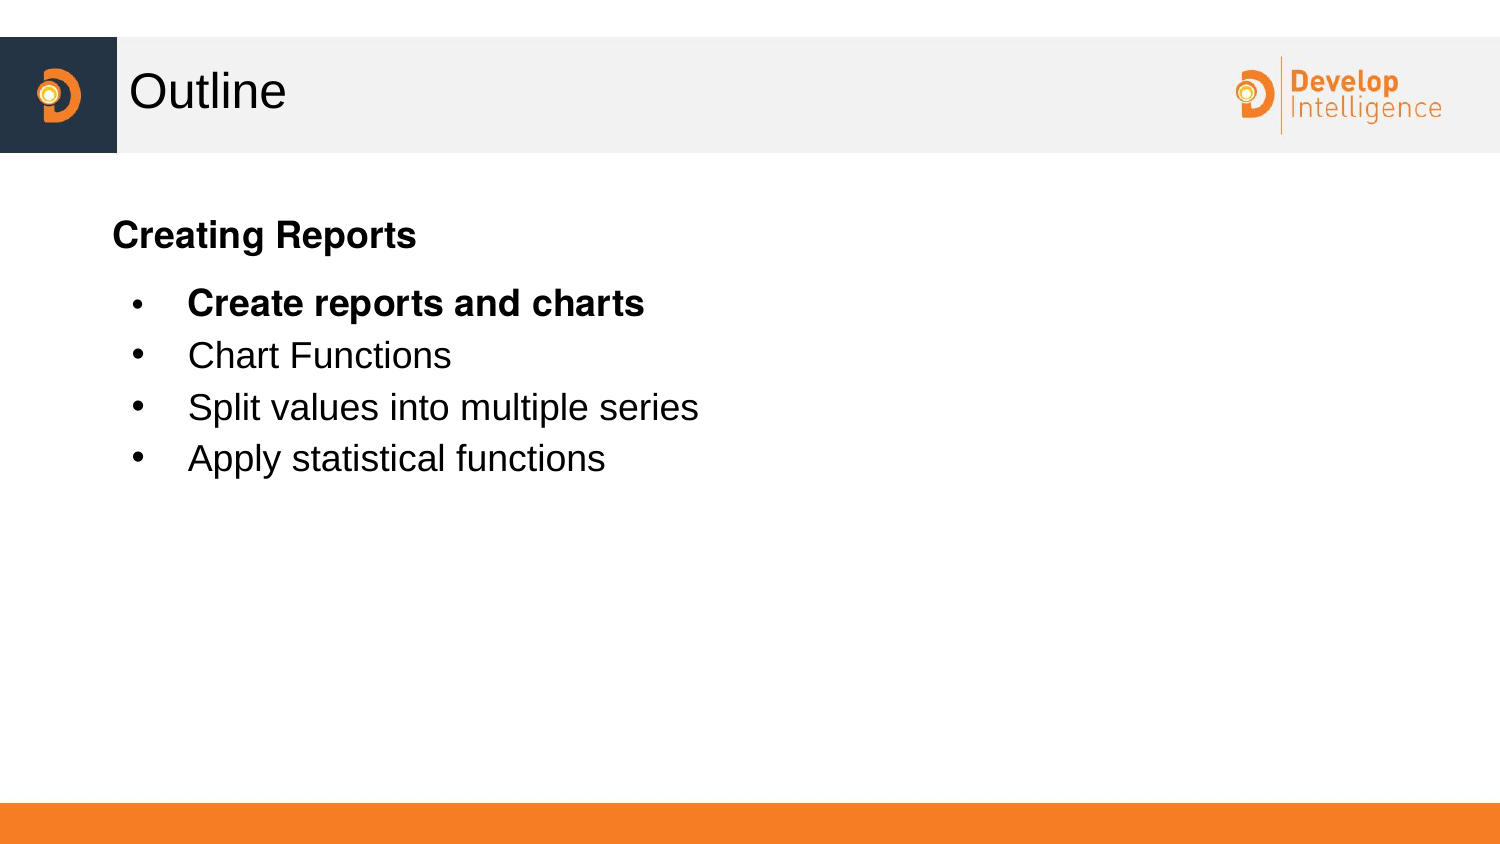

# Outline
Creating Reports
Create reports and charts
Chart Functions
Split values into multiple series
Apply statistical functions